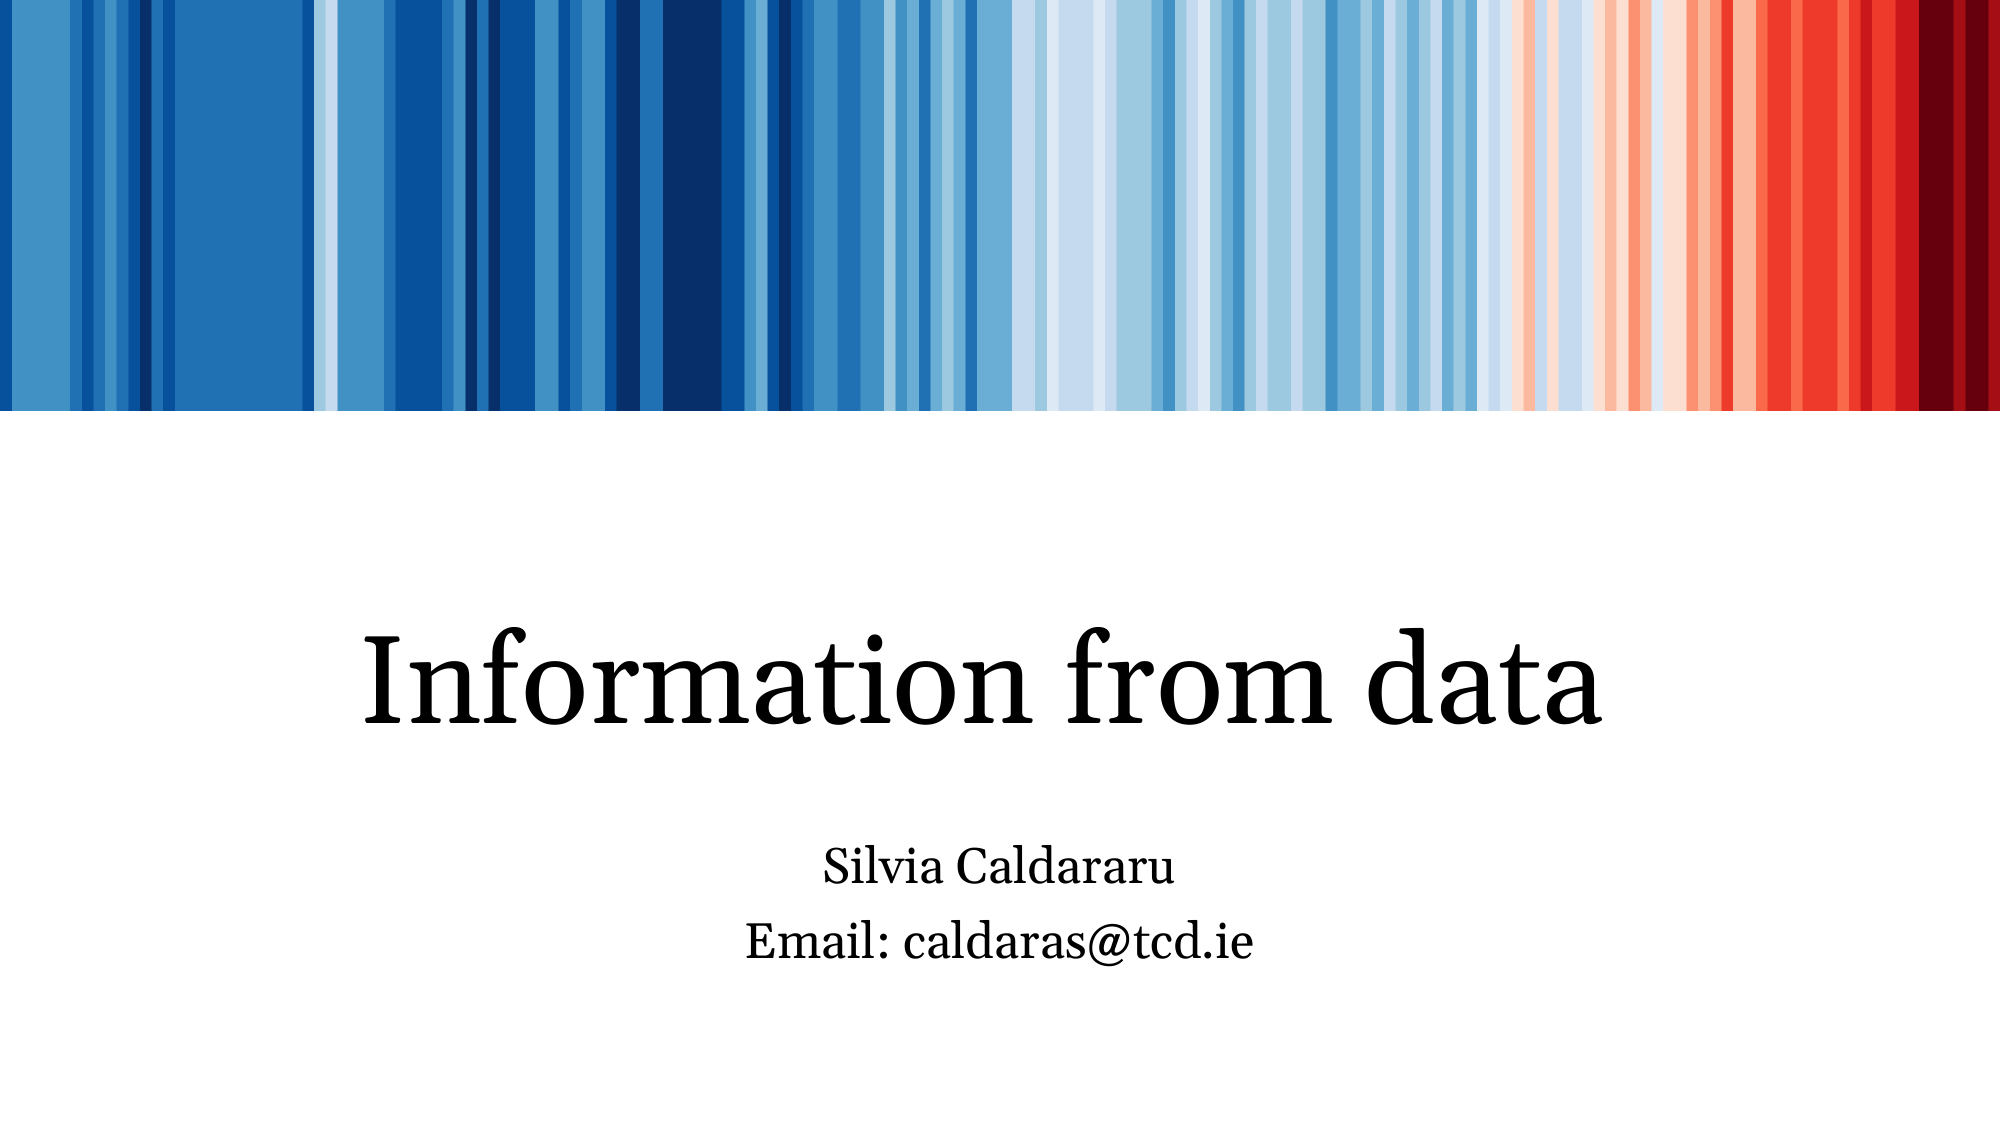

# Information from data
Silvia Caldararu
Email: caldaras@tcd.ie